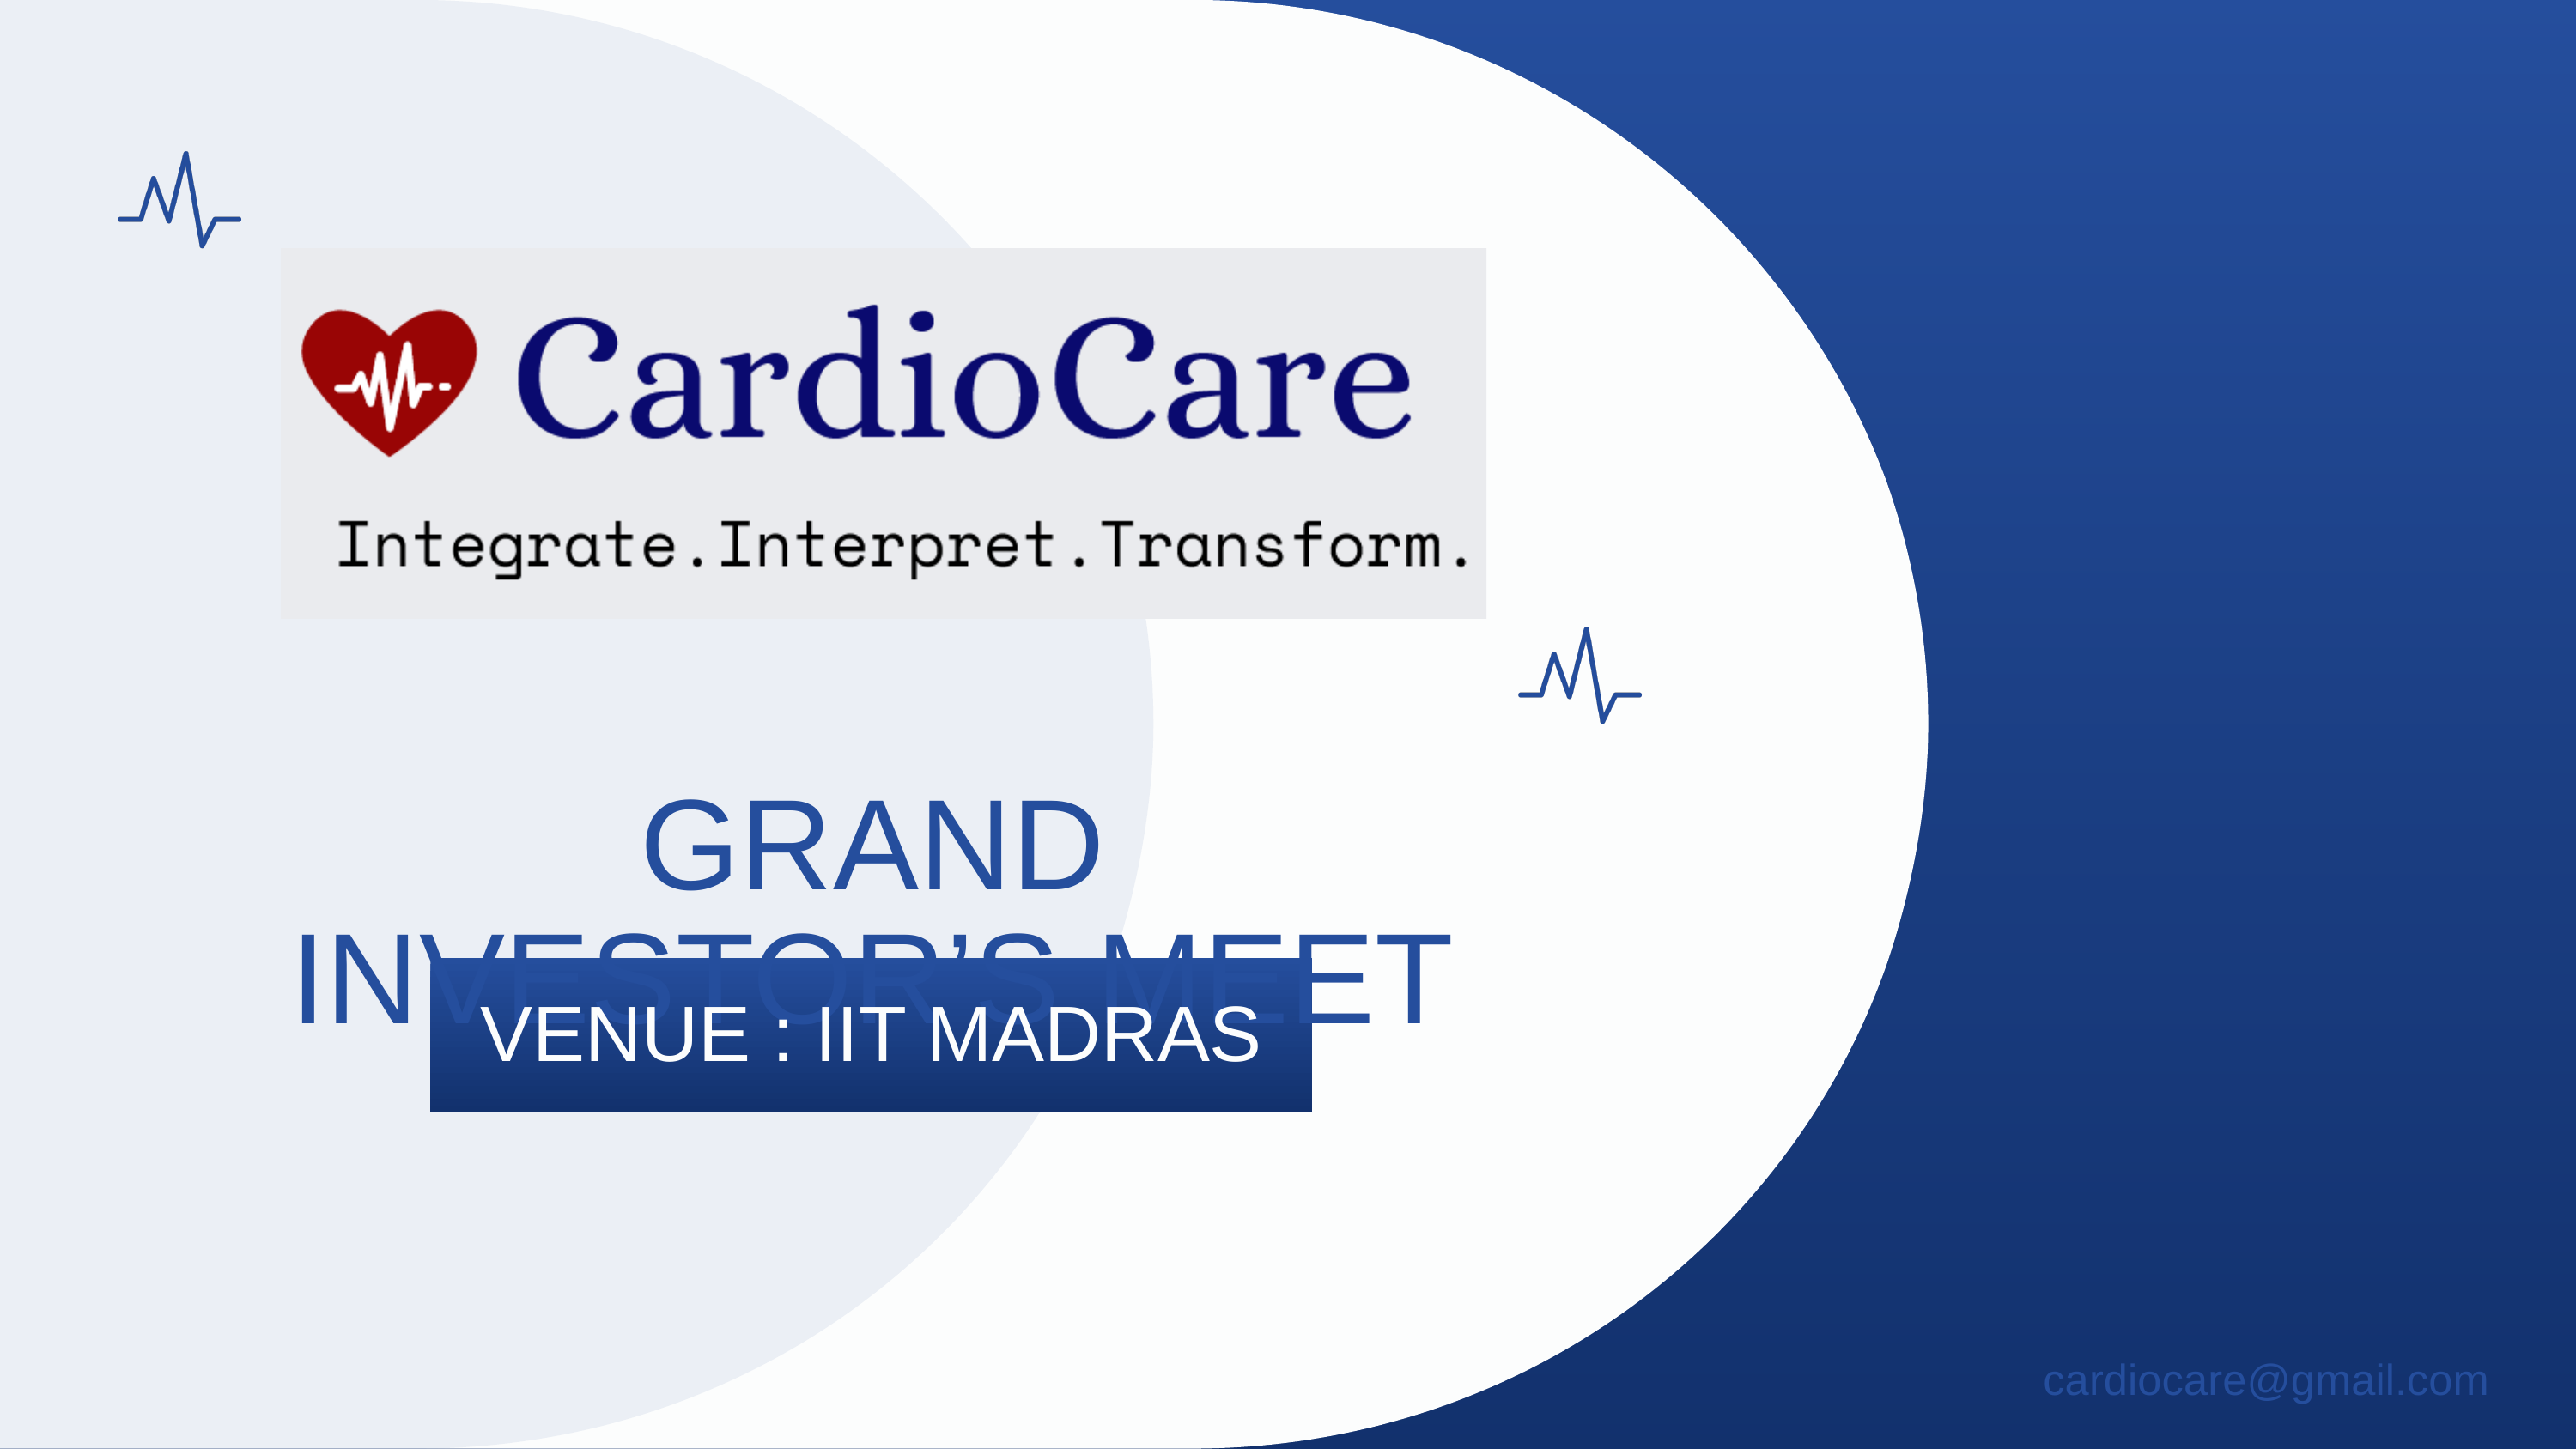

GRAND INVESTOR’S MEET

VENUE : IIT MADRAS
cardiocare@gmail.com